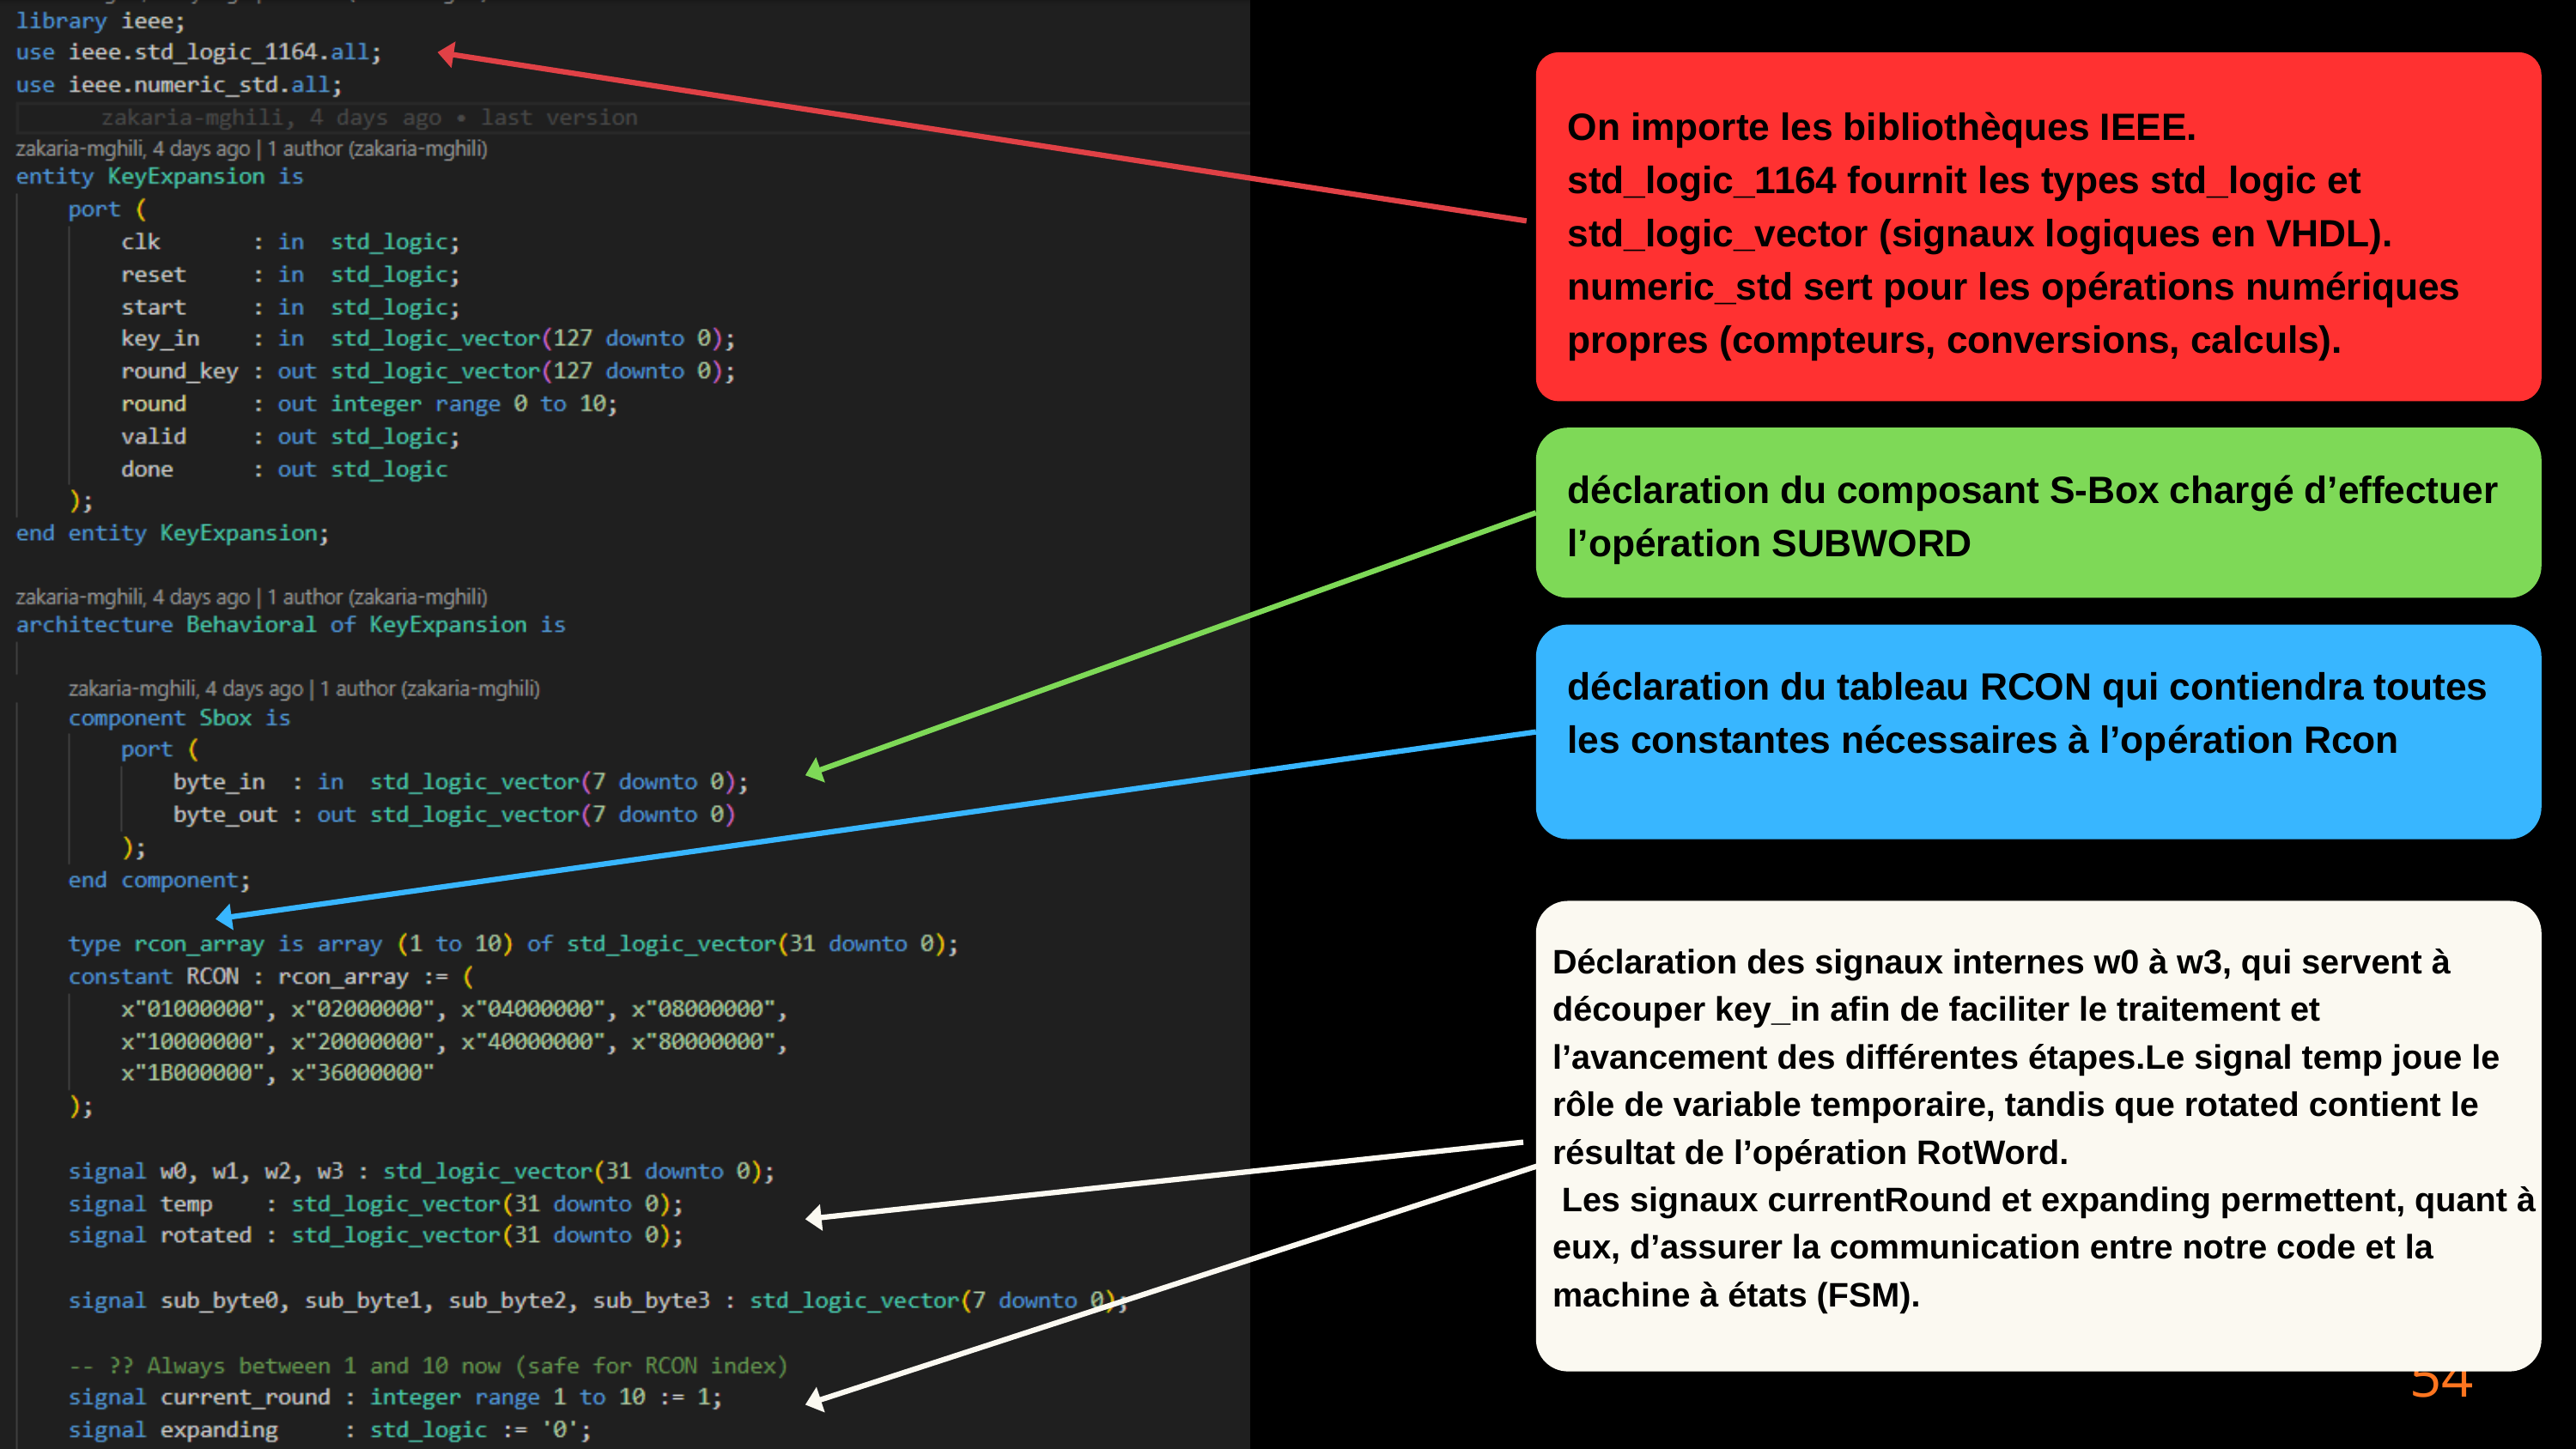

On importe les bibliothèques IEEE.
std_logic_1164 fournit les types std_logic et std_logic_vector (signaux logiques en VHDL).
numeric_std sert pour les opérations numériques propres (compteurs, conversions, calculs).

déclaration du composant S‑Box chargé d’effectuer l’opération SUBWORD

déclaration du tableau RCON qui contiendra toutes les constantes nécessaires à l’opération Rcon

Déclaration des signaux internes w0 à w3, qui servent à découper key_in afin de faciliter le traitement et l’avancement des différentes étapes.Le signal temp joue le rôle de variable temporaire, tandis que rotated contient le résultat de l’opération RotWord.
 Les signaux currentRound et expanding permettent, quant à eux, d’assurer la communication entre notre code et la machine à états (FSM).

54